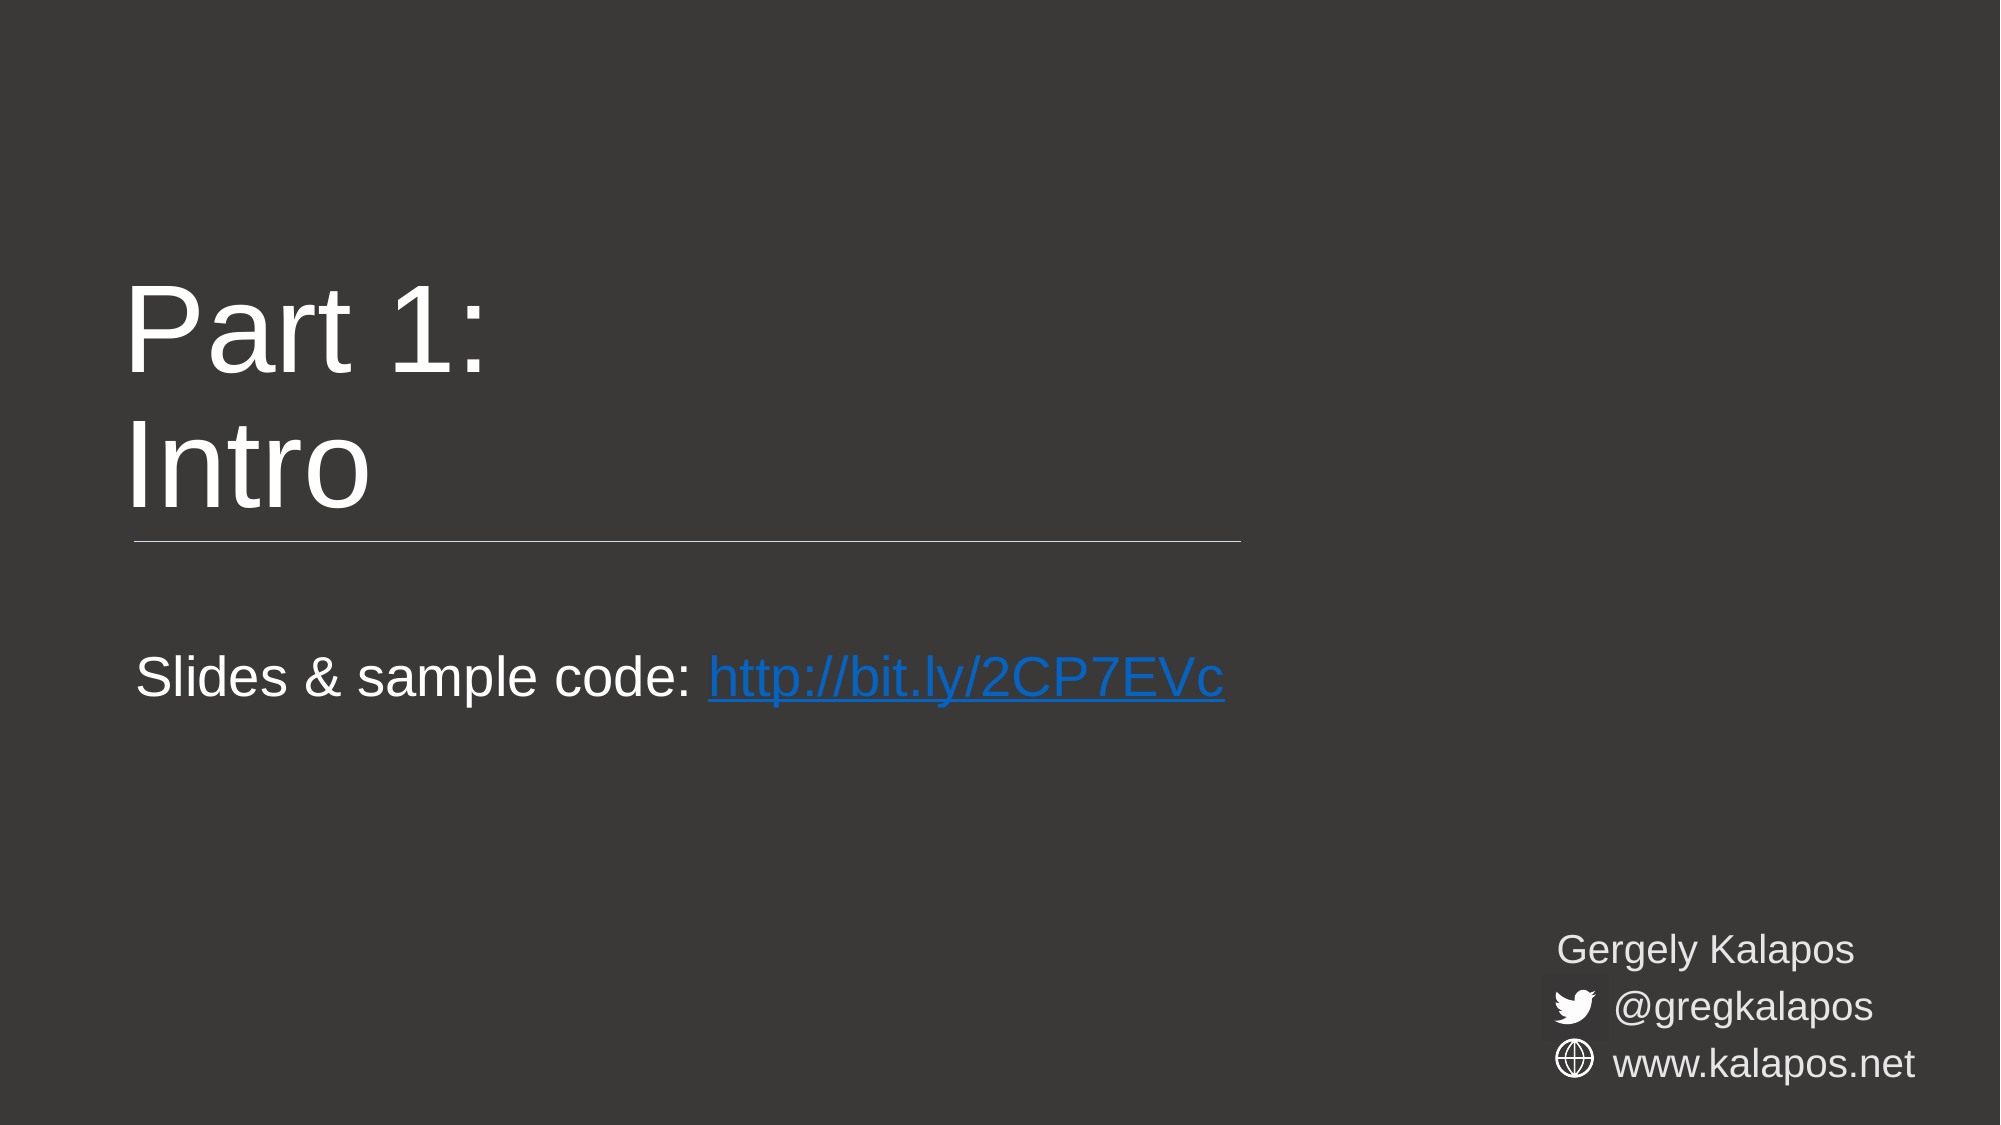

# Part 1: Intro
Slides & sample code: http://bit.ly/2CP7EVc